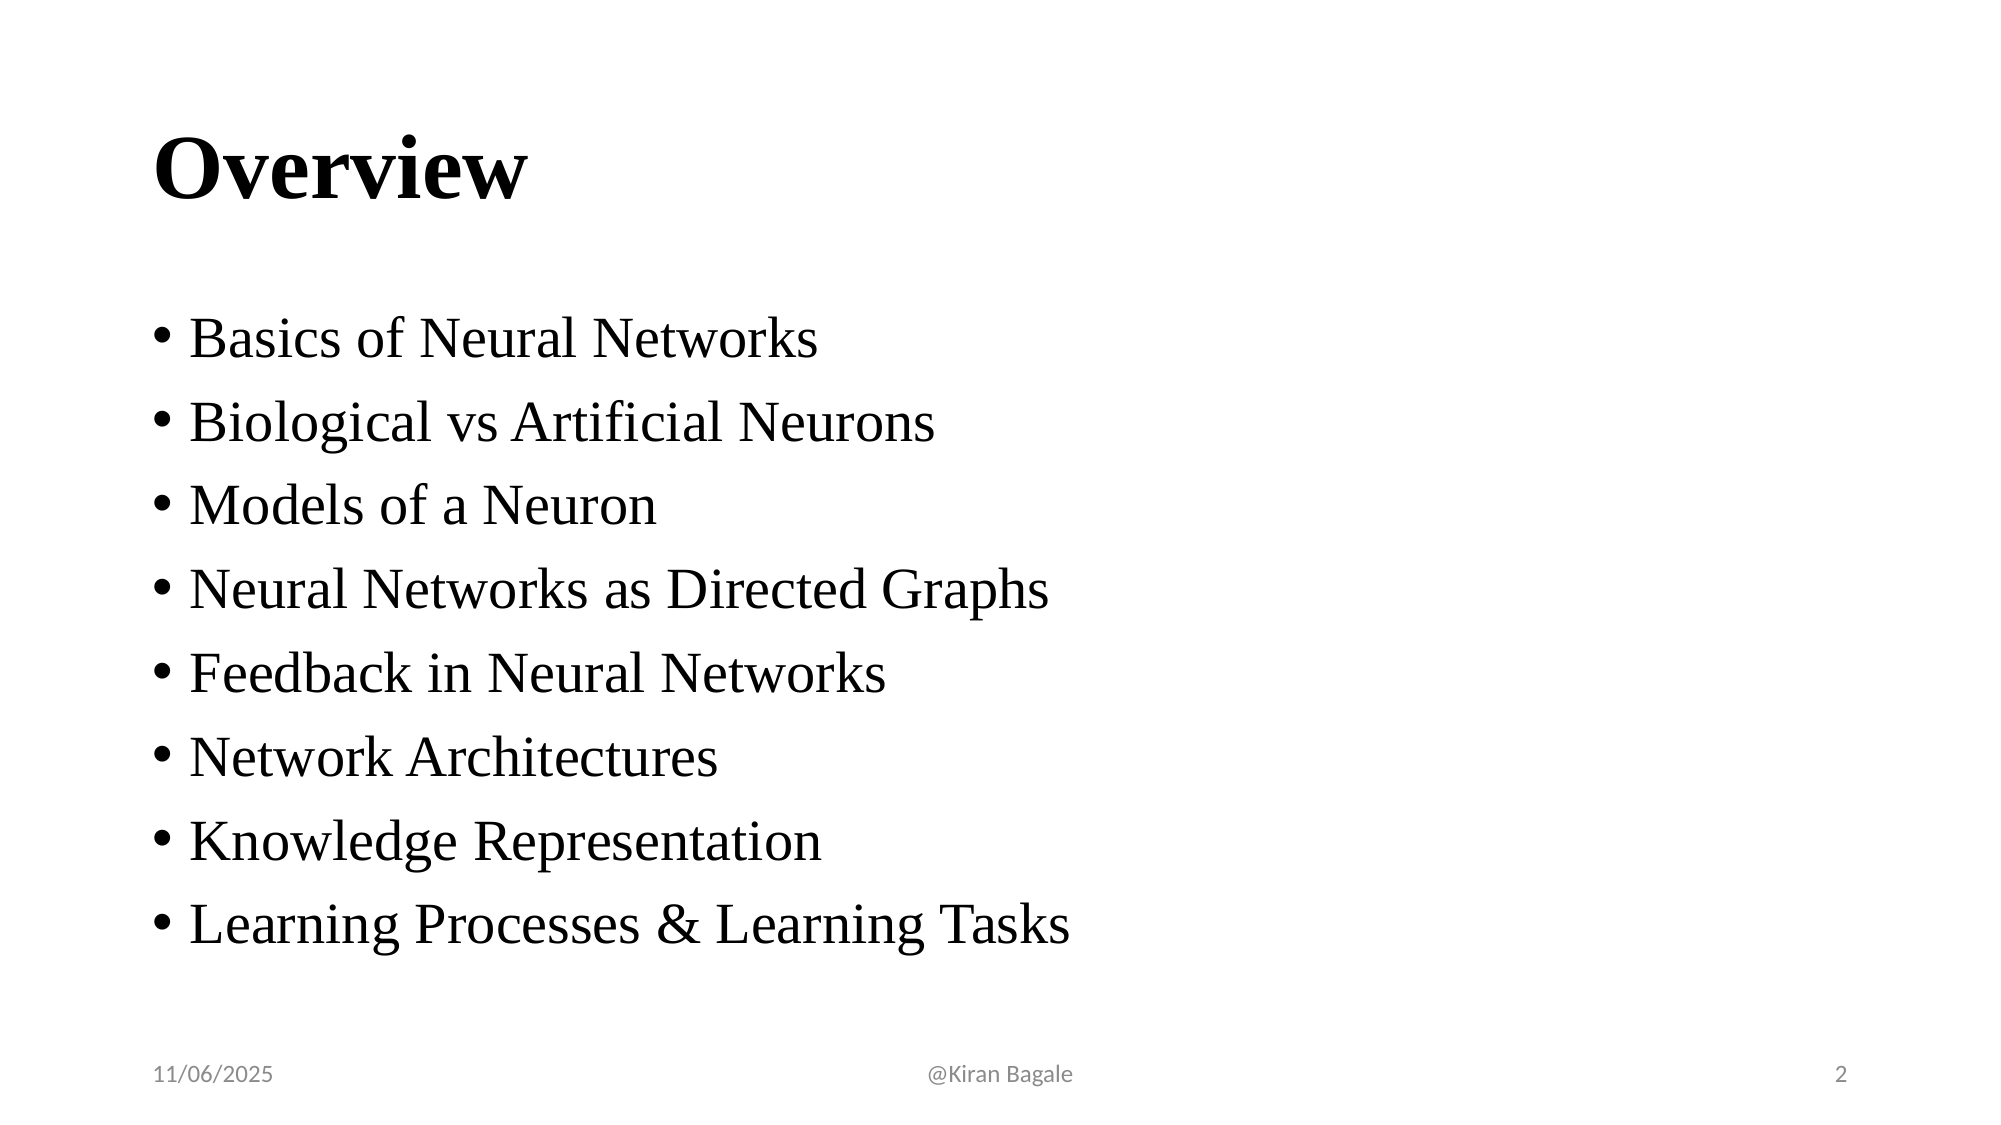

# Overview
Basics of Neural Networks
Biological vs Artificial Neurons
Models of a Neuron
Neural Networks as Directed Graphs
Feedback in Neural Networks
Network Architectures
Knowledge Representation
Learning Processes & Learning Tasks
11/06/2025
@Kiran Bagale
2